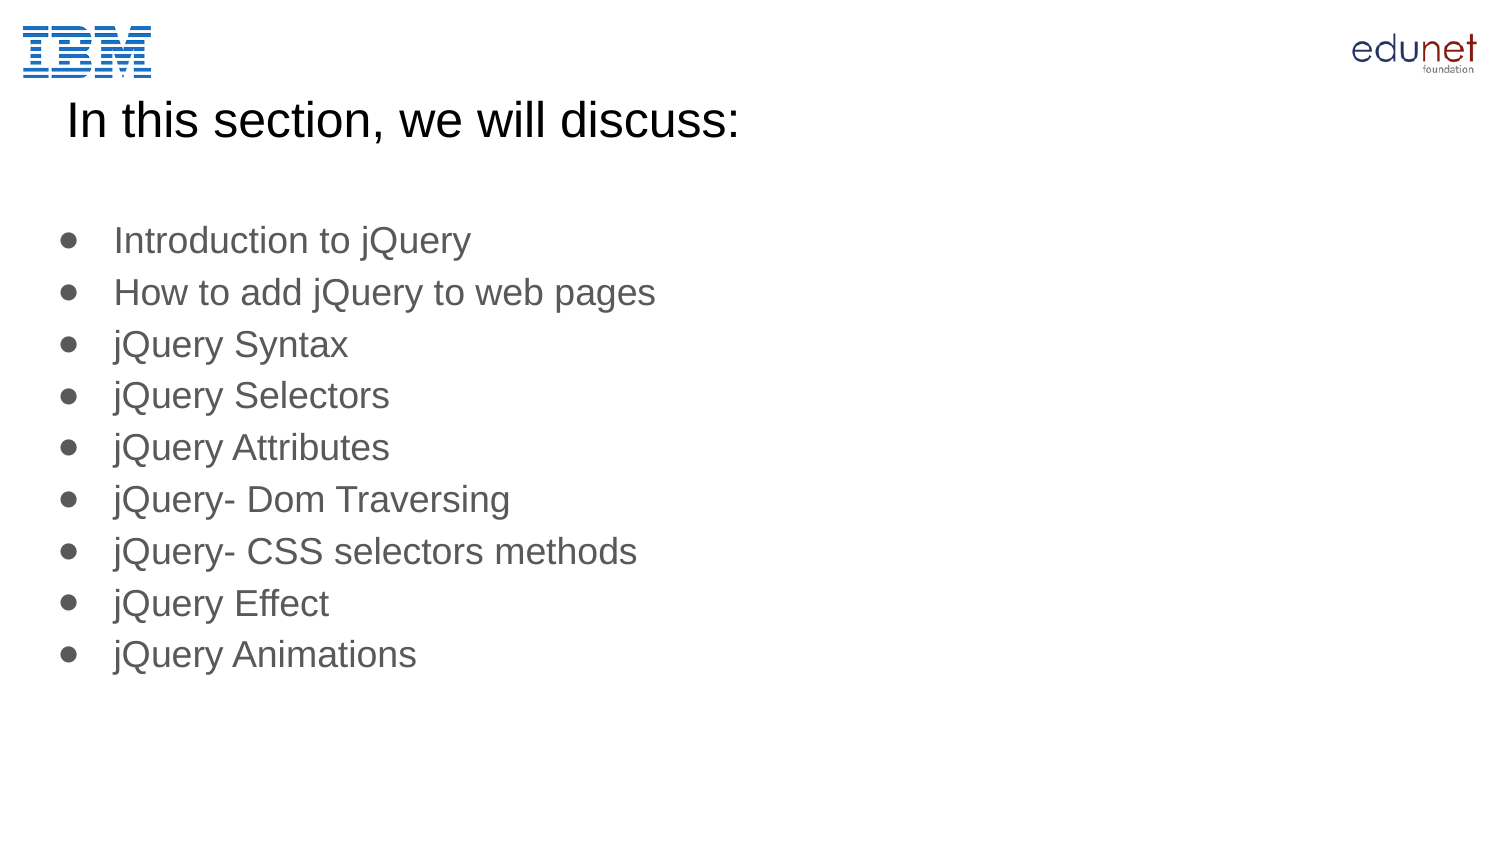

# In this section, we will discuss:
Introduction to jQuery
How to add jQuery to web pages
jQuery Syntax
jQuery Selectors
jQuery Attributes
jQuery- Dom Traversing
jQuery- CSS selectors methods
jQuery Effect
jQuery Animations